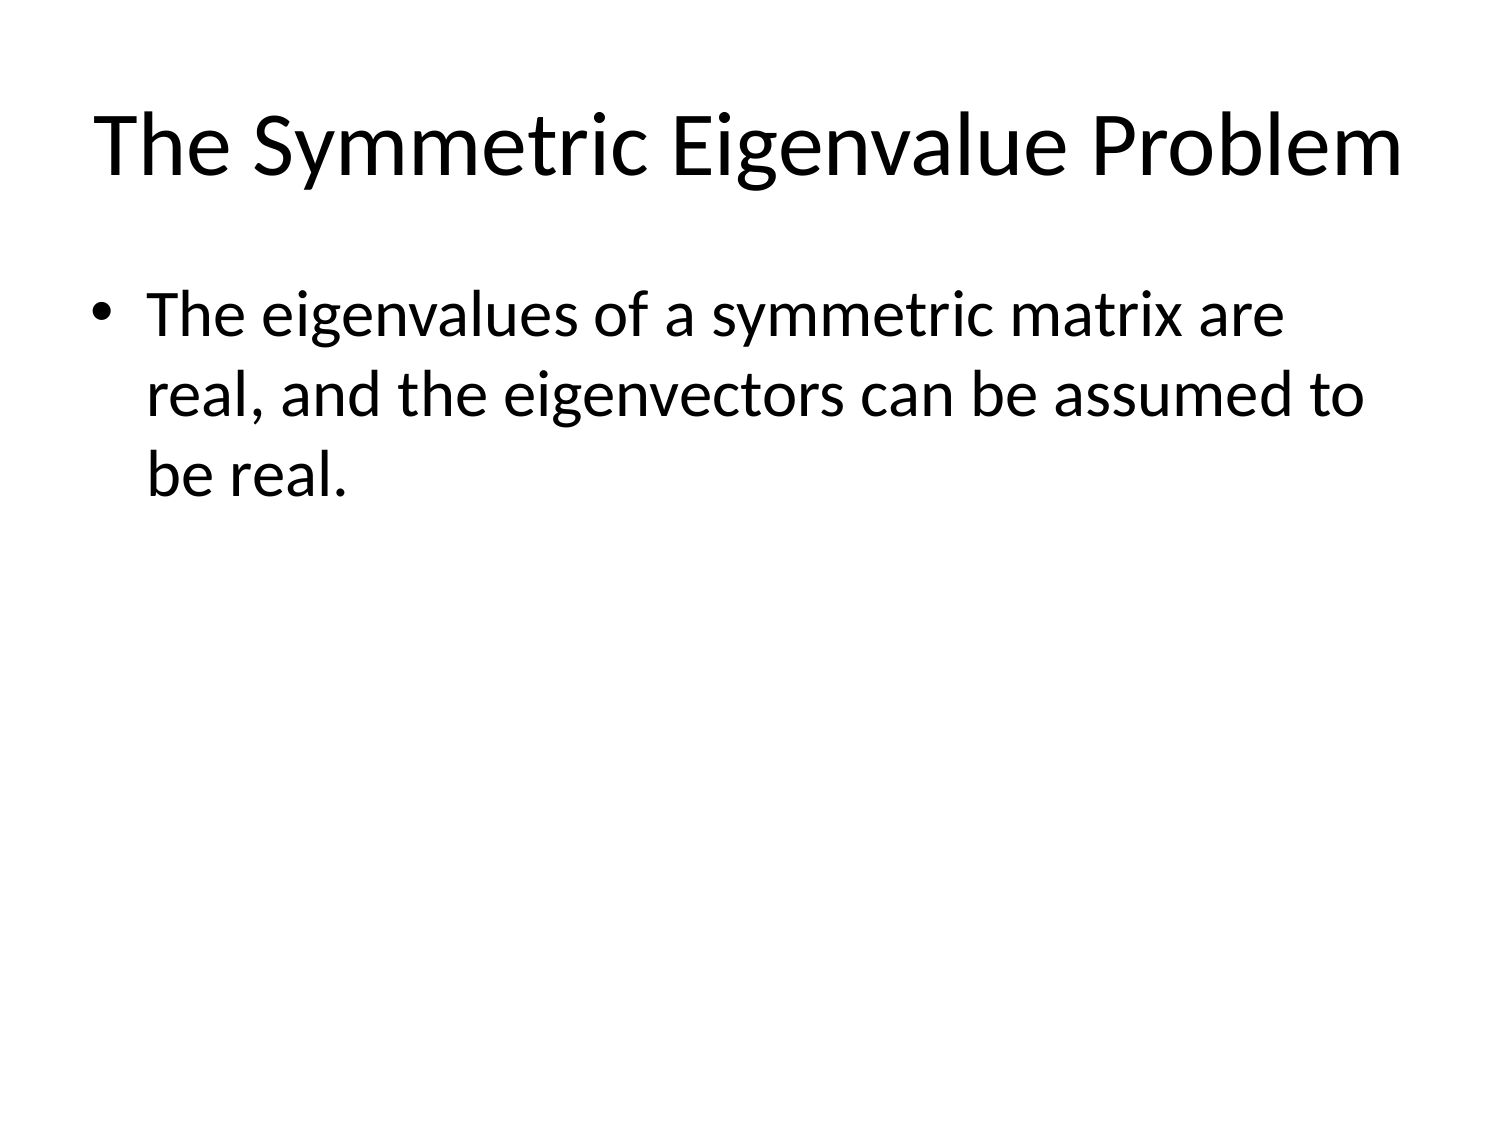

# The Symmetric Eigenvalue Problem
The eigenvalues of a symmetric matrix are real, and the eigenvectors can be assumed to be real.